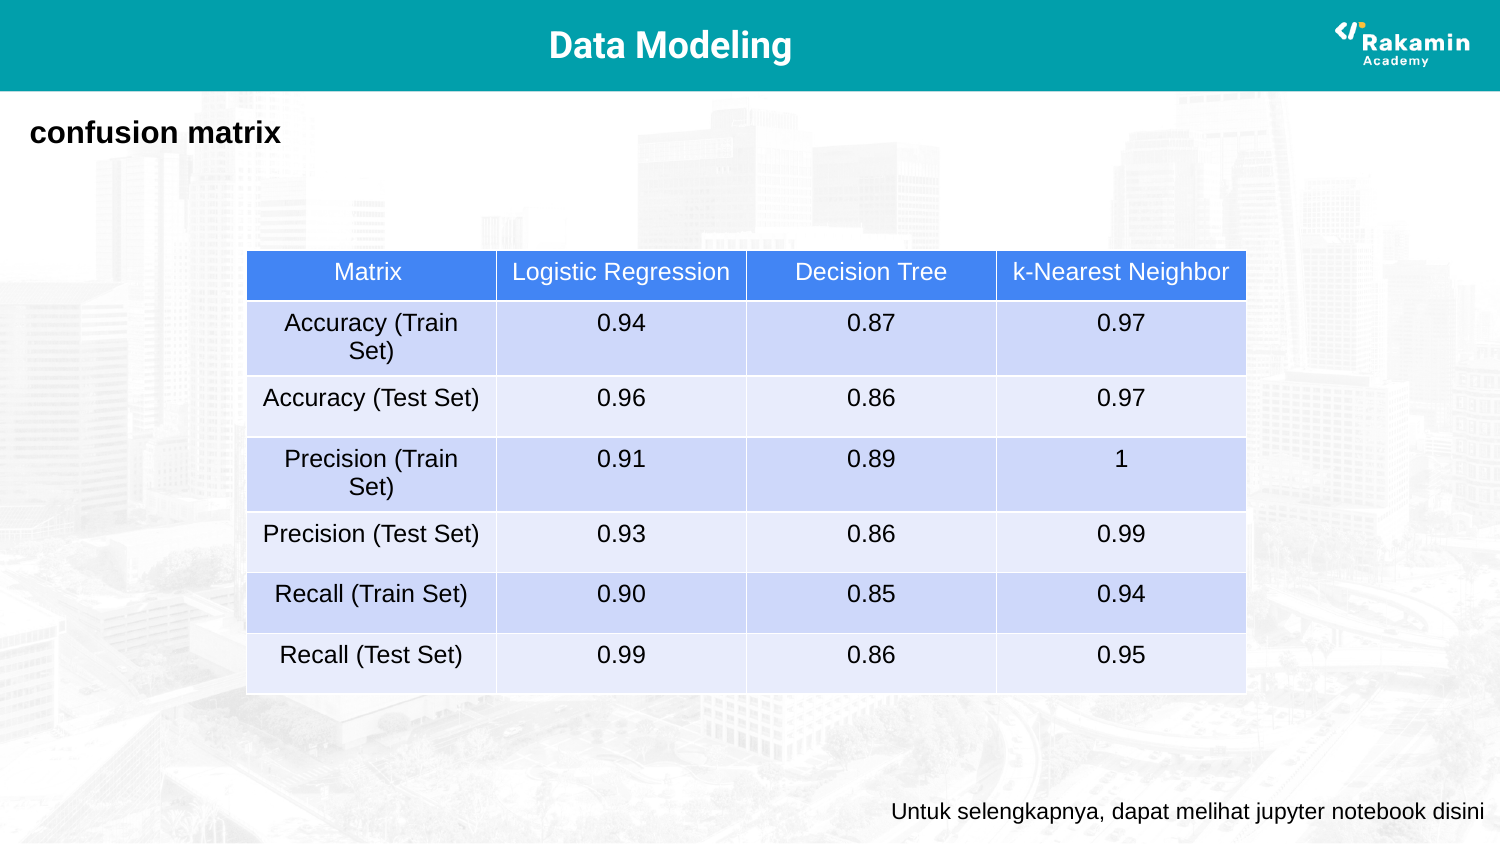

# Data Modeling
confusion matrix
| Matrix | Logistic Regression | Decision Tree | k-Nearest Neighbor |
| --- | --- | --- | --- |
| Accuracy (Train Set) | 0.94 | 0.87 | 0.97 |
| Accuracy (Test Set) | 0.96 | 0.86 | 0.97 |
| Precision (Train Set) | 0.91 | 0.89 | 1 |
| Precision (Test Set) | 0.93 | 0.86 | 0.99 |
| Recall (Train Set) | 0.90 | 0.85 | 0.94 |
| Recall (Test Set) | 0.99 | 0.86 | 0.95 |
Untuk selengkapnya, dapat melihat jupyter notebook disini